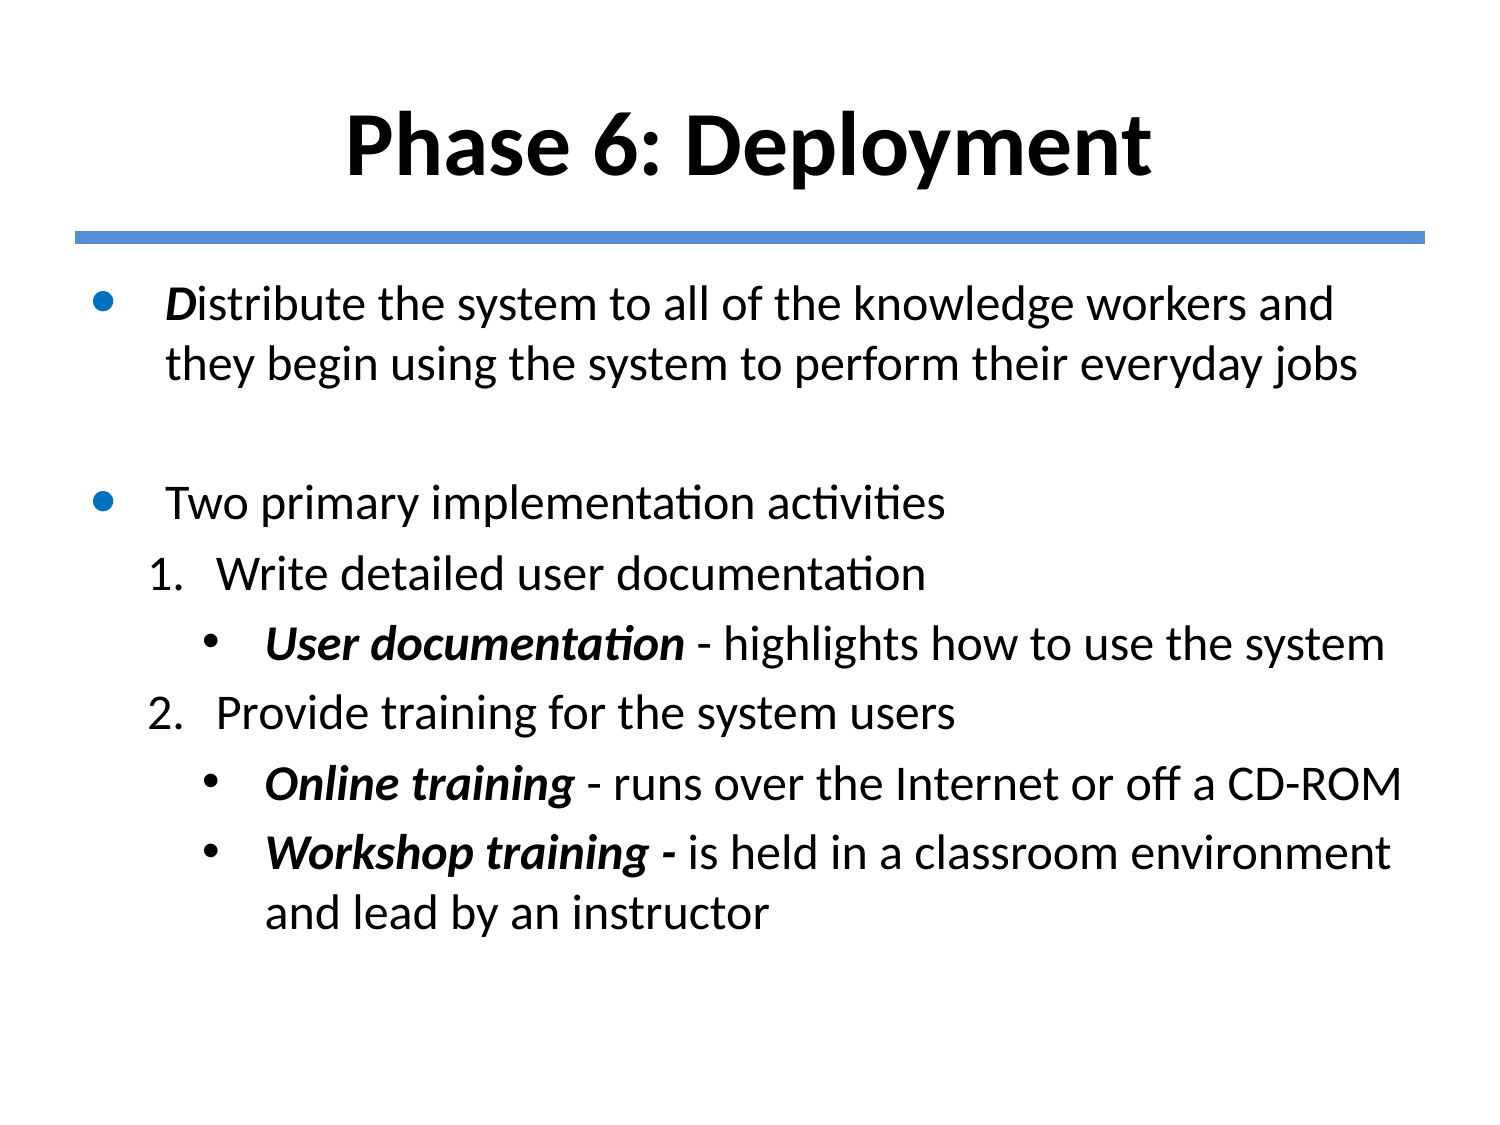

# Phase 6: Deployment
Distribute the system to all of the knowledge workers and they begin using the system to perform their everyday jobs

Two primary implementation activities
Write detailed user documentation
User documentation - highlights how to use the system
Provide training for the system users
Online training - runs over the Internet or off a CD-ROM
Workshop training - is held in a classroom environment and lead by an instructor